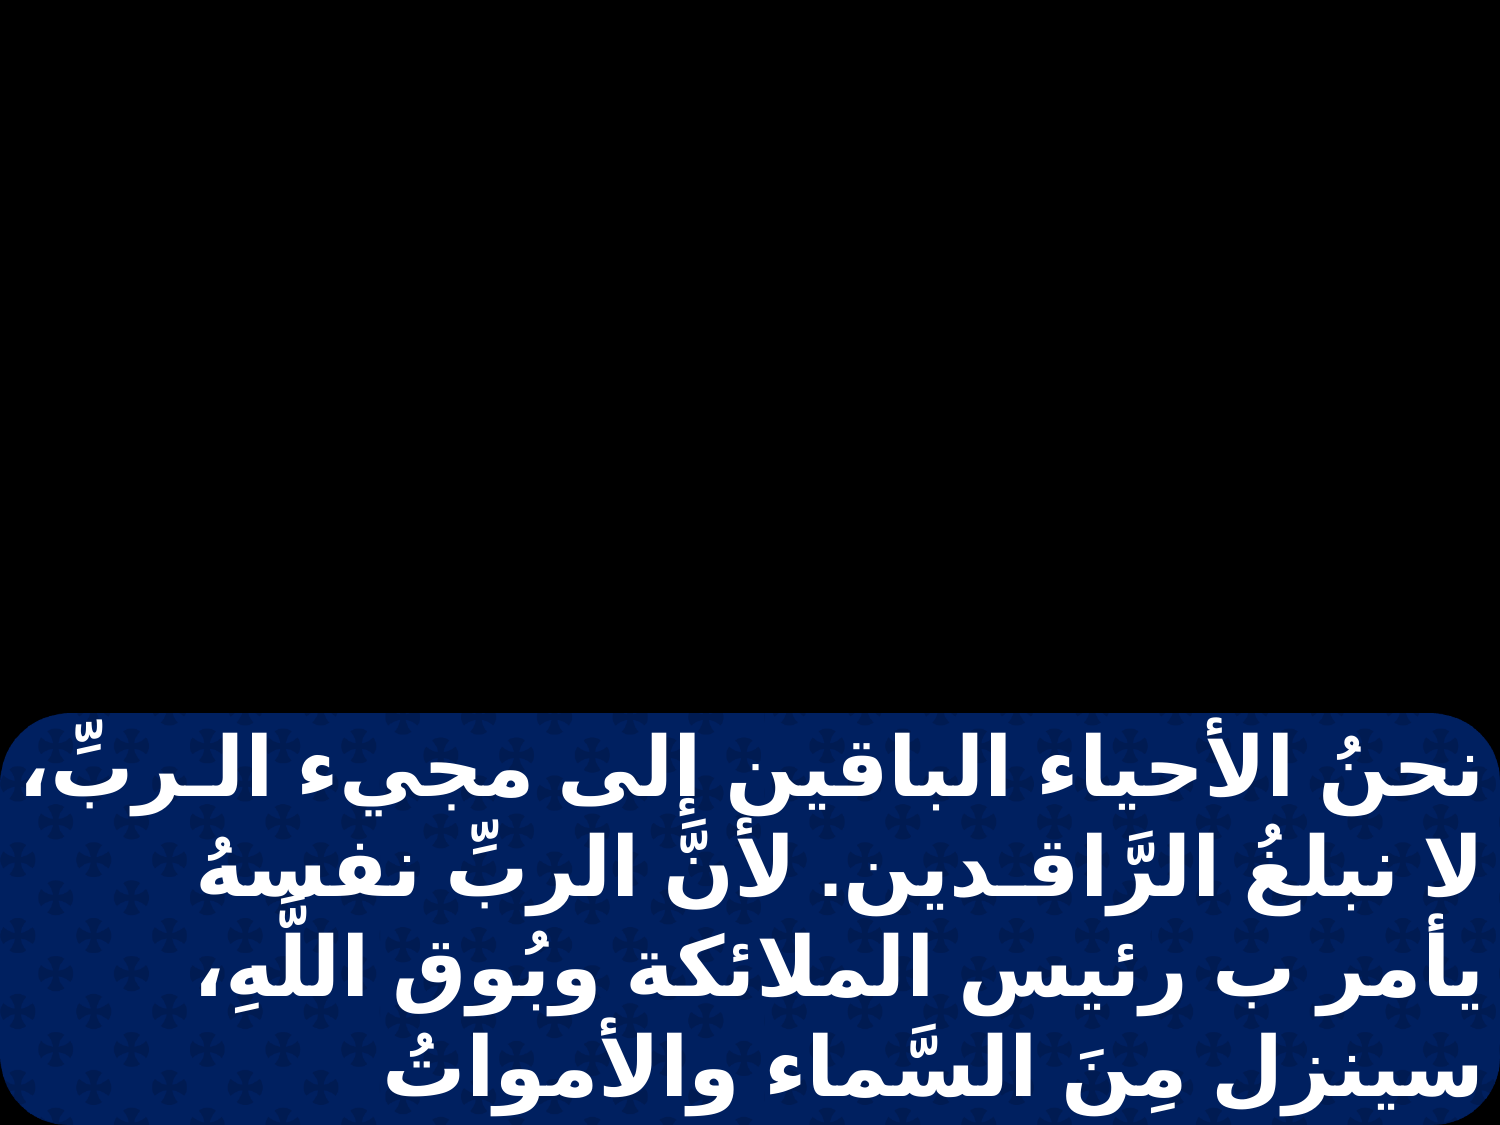

نحنُ الأحياء الباقين إلى مجيء الـربِّ، لا نبلغُ الرَّاقـدين. لأنَّ الربِّ نفسهُ يأمر ب رئيس الملائكة وبُوق اللَّهِ، سينزل مِنَ السَّماء والأمواتُ